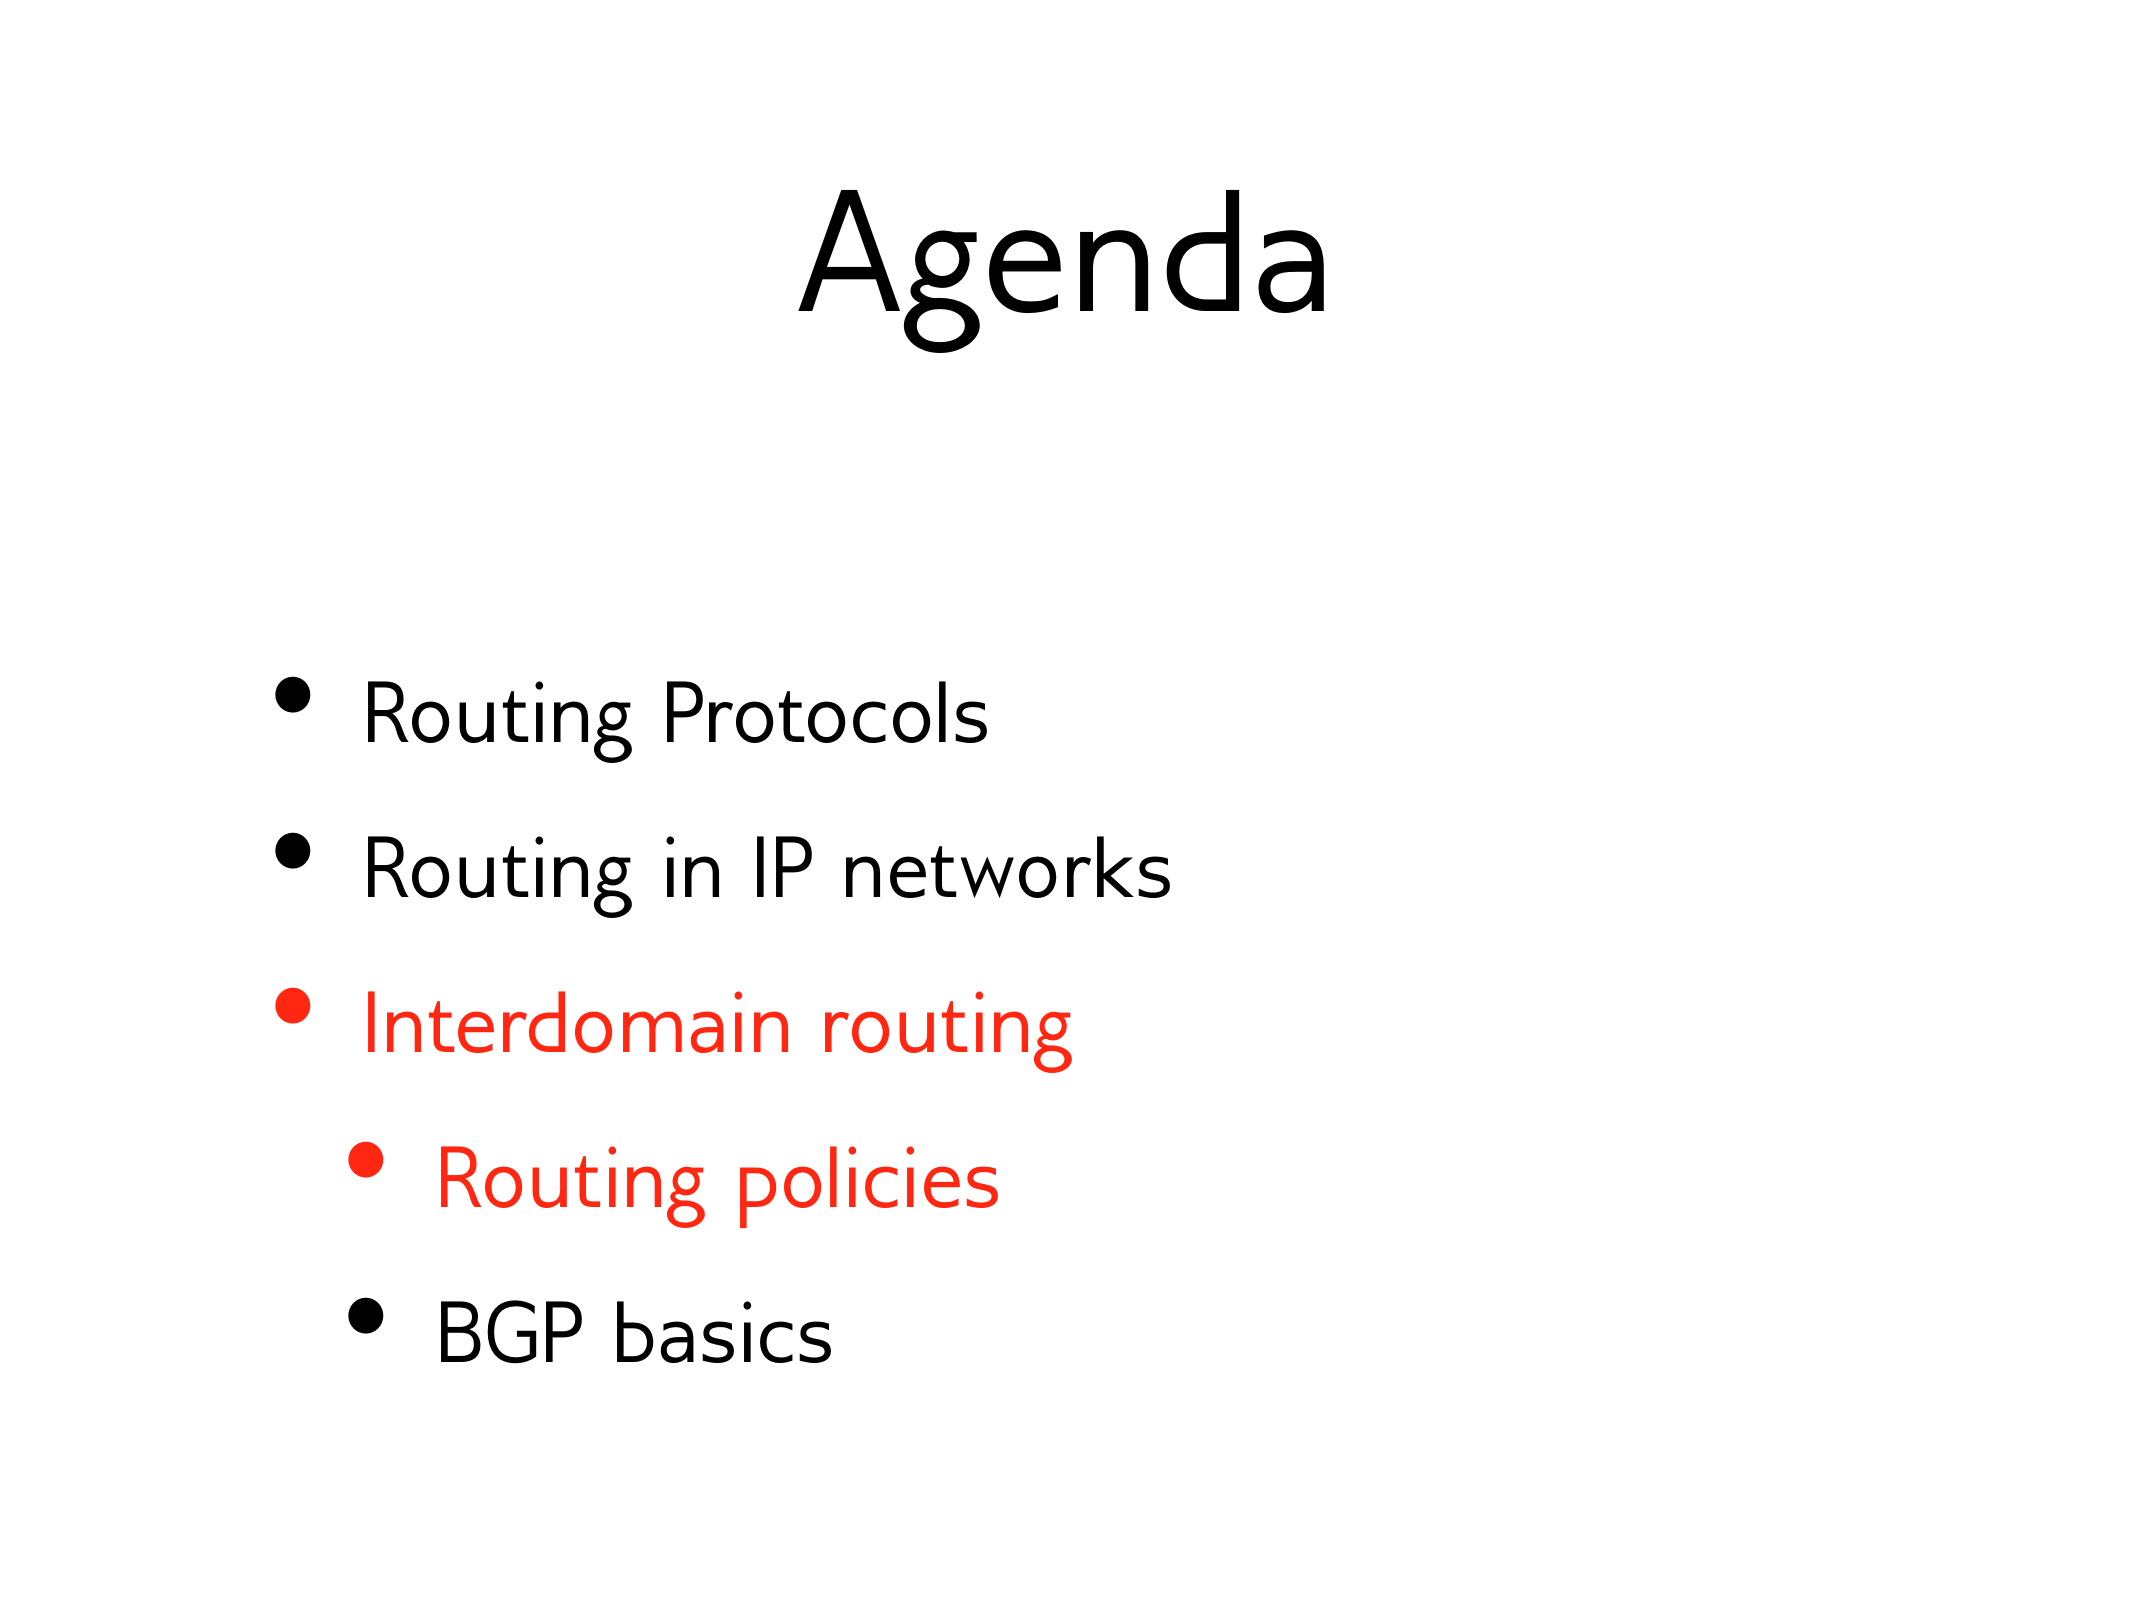

# Agenda
Routing Protocols
Routing in IP networks
Interdomain routing
Routing policies
BGP basics